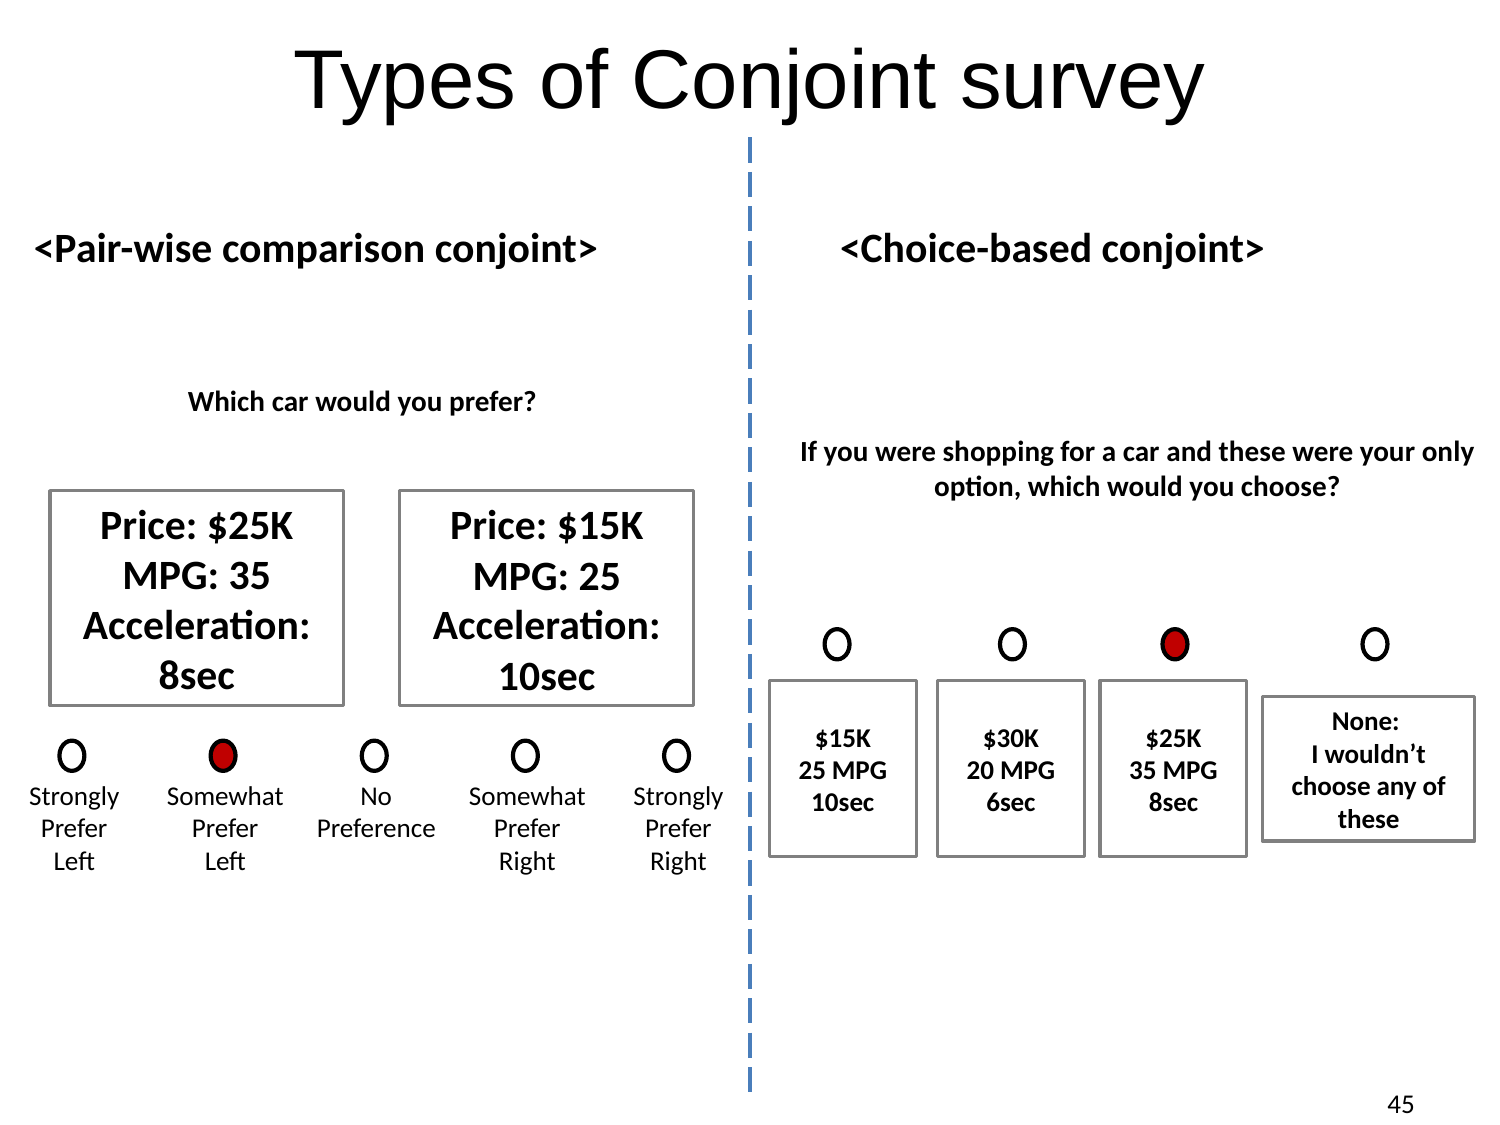

Types of Conjoint survey

<Pair-wise comparison conjoint>
<Choice-based conjoint>
Which car would you prefer?
If you were shopping for a car and these were your only option, which would you choose?
Price: $25K
MPG: 35
Acceleration: 8sec
Price: $15K
MPG: 25
Acceleration: 10sec

$30K
20 MPG
6sec
$25K
35 MPG
8sec
$15K
25 MPG
10sec
None:
I wouldn’t choose any of these

Strongly
Prefer
Left
Somewhat
Prefer
Left
No
Preference
Somewhat
Prefer
Right
Strongly
Prefer
Right
45